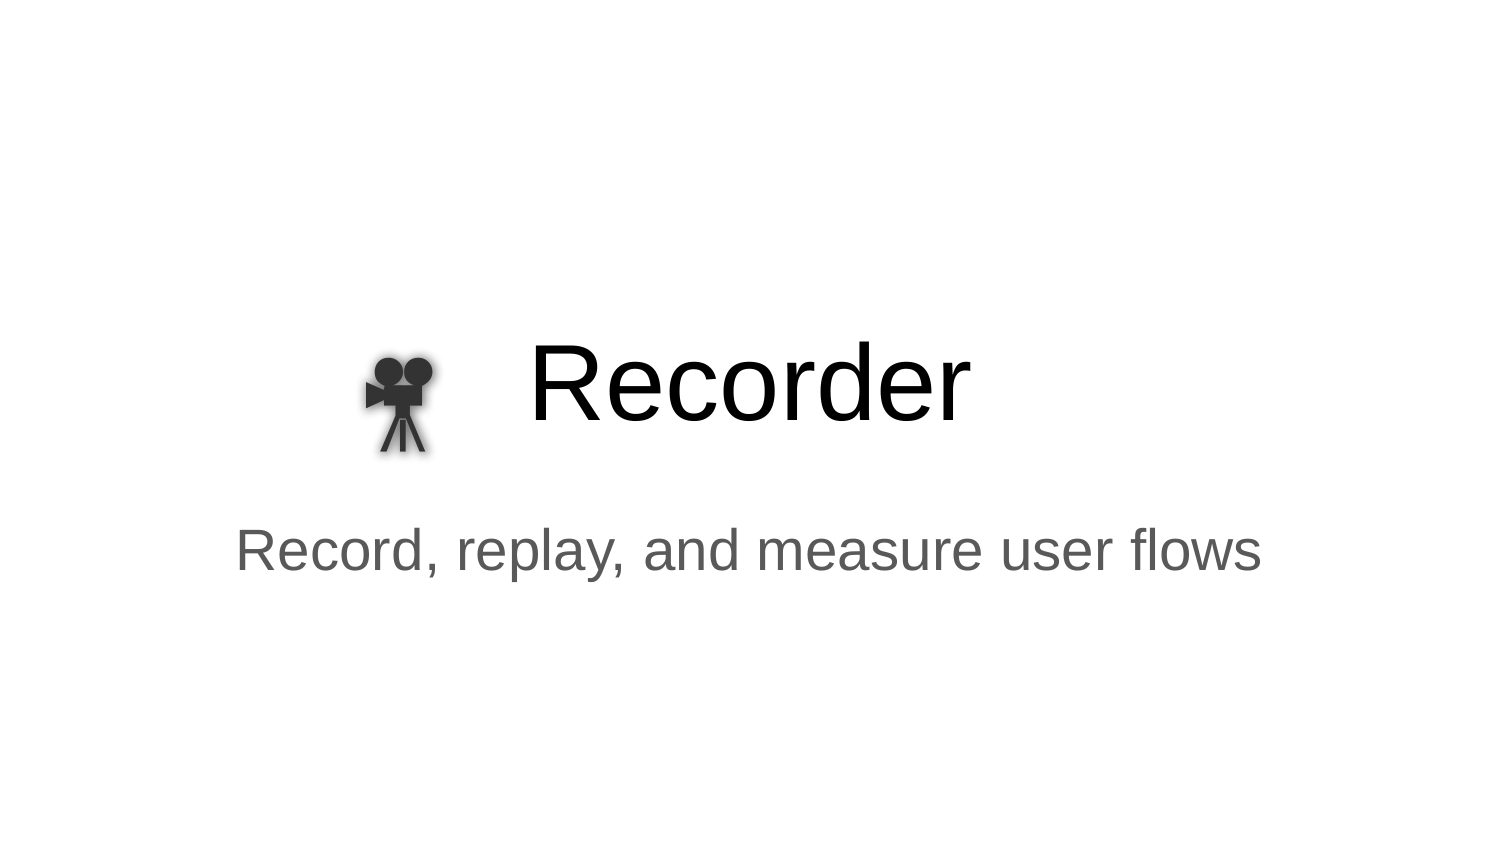

# Recorder
🎥
Record, replay, and measure user flows